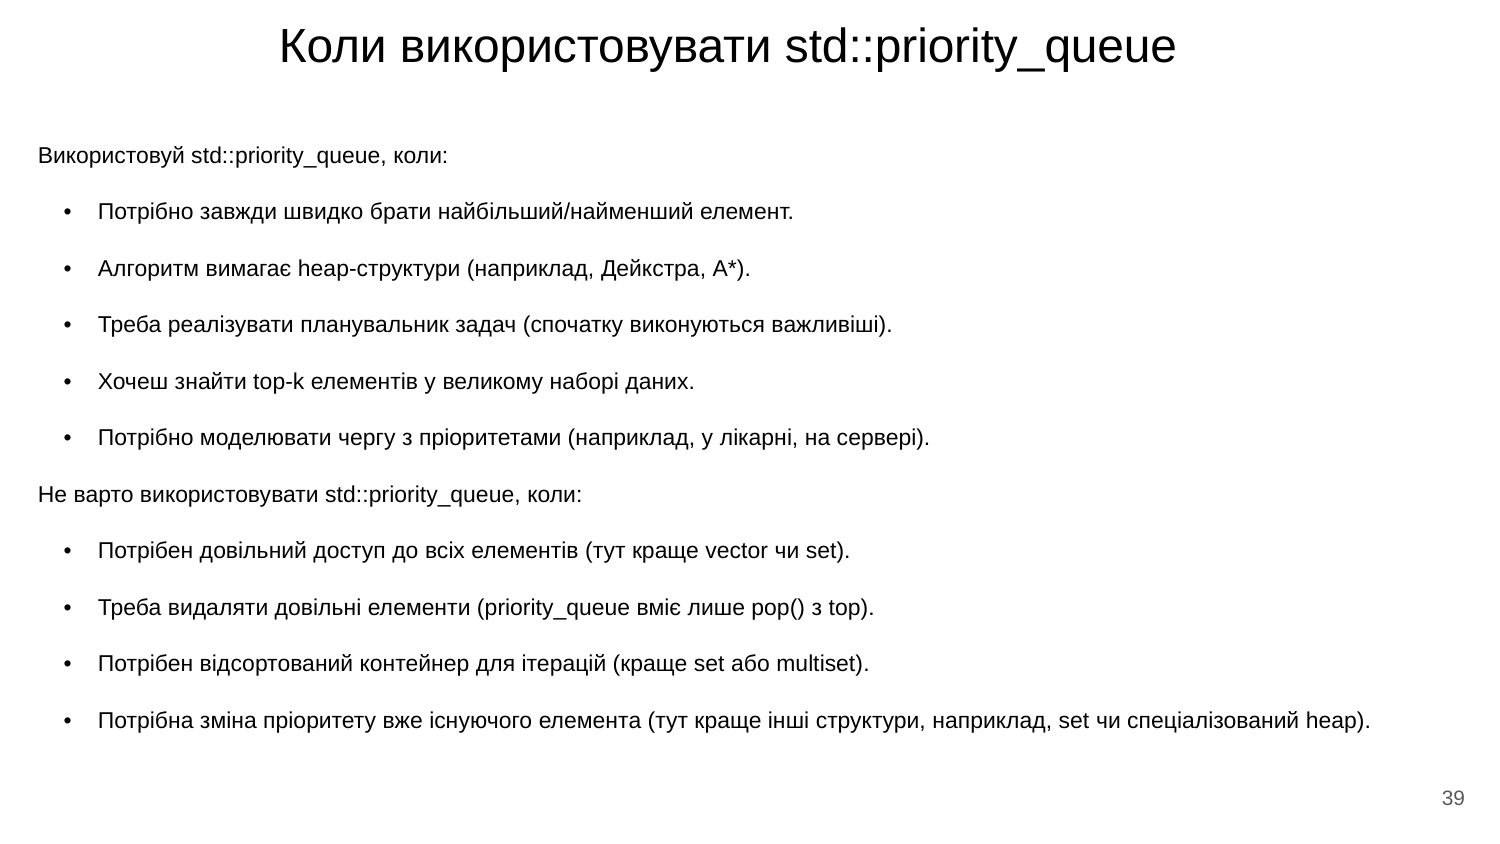

# Коли використовувати std::priority_queue
Використовуй std::priority_queue, коли:
    •    Потрібно завжди швидко брати найбільший/найменший елемент.
    •    Алгоритм вимагає heap-структури (наприклад, Дейкстра, A*).
    •    Треба реалізувати планувальник задач (спочатку виконуються важливіші).
    •    Хочеш знайти top-k елементів у великому наборі даних.
    •    Потрібно моделювати чергу з пріоритетами (наприклад, у лікарні, на сервері).
Не варто використовувати std::priority_queue, коли:
    •    Потрібен довільний доступ до всіх елементів (тут краще vector чи set).
    •    Треба видаляти довільні елементи (priority_queue вміє лише pop() з top).
    •    Потрібен відсортований контейнер для ітерацій (краще set або multiset).
    •    Потрібна зміна пріоритету вже існуючого елемента (тут краще інші структури, наприклад, set чи спеціалізований heap).
39